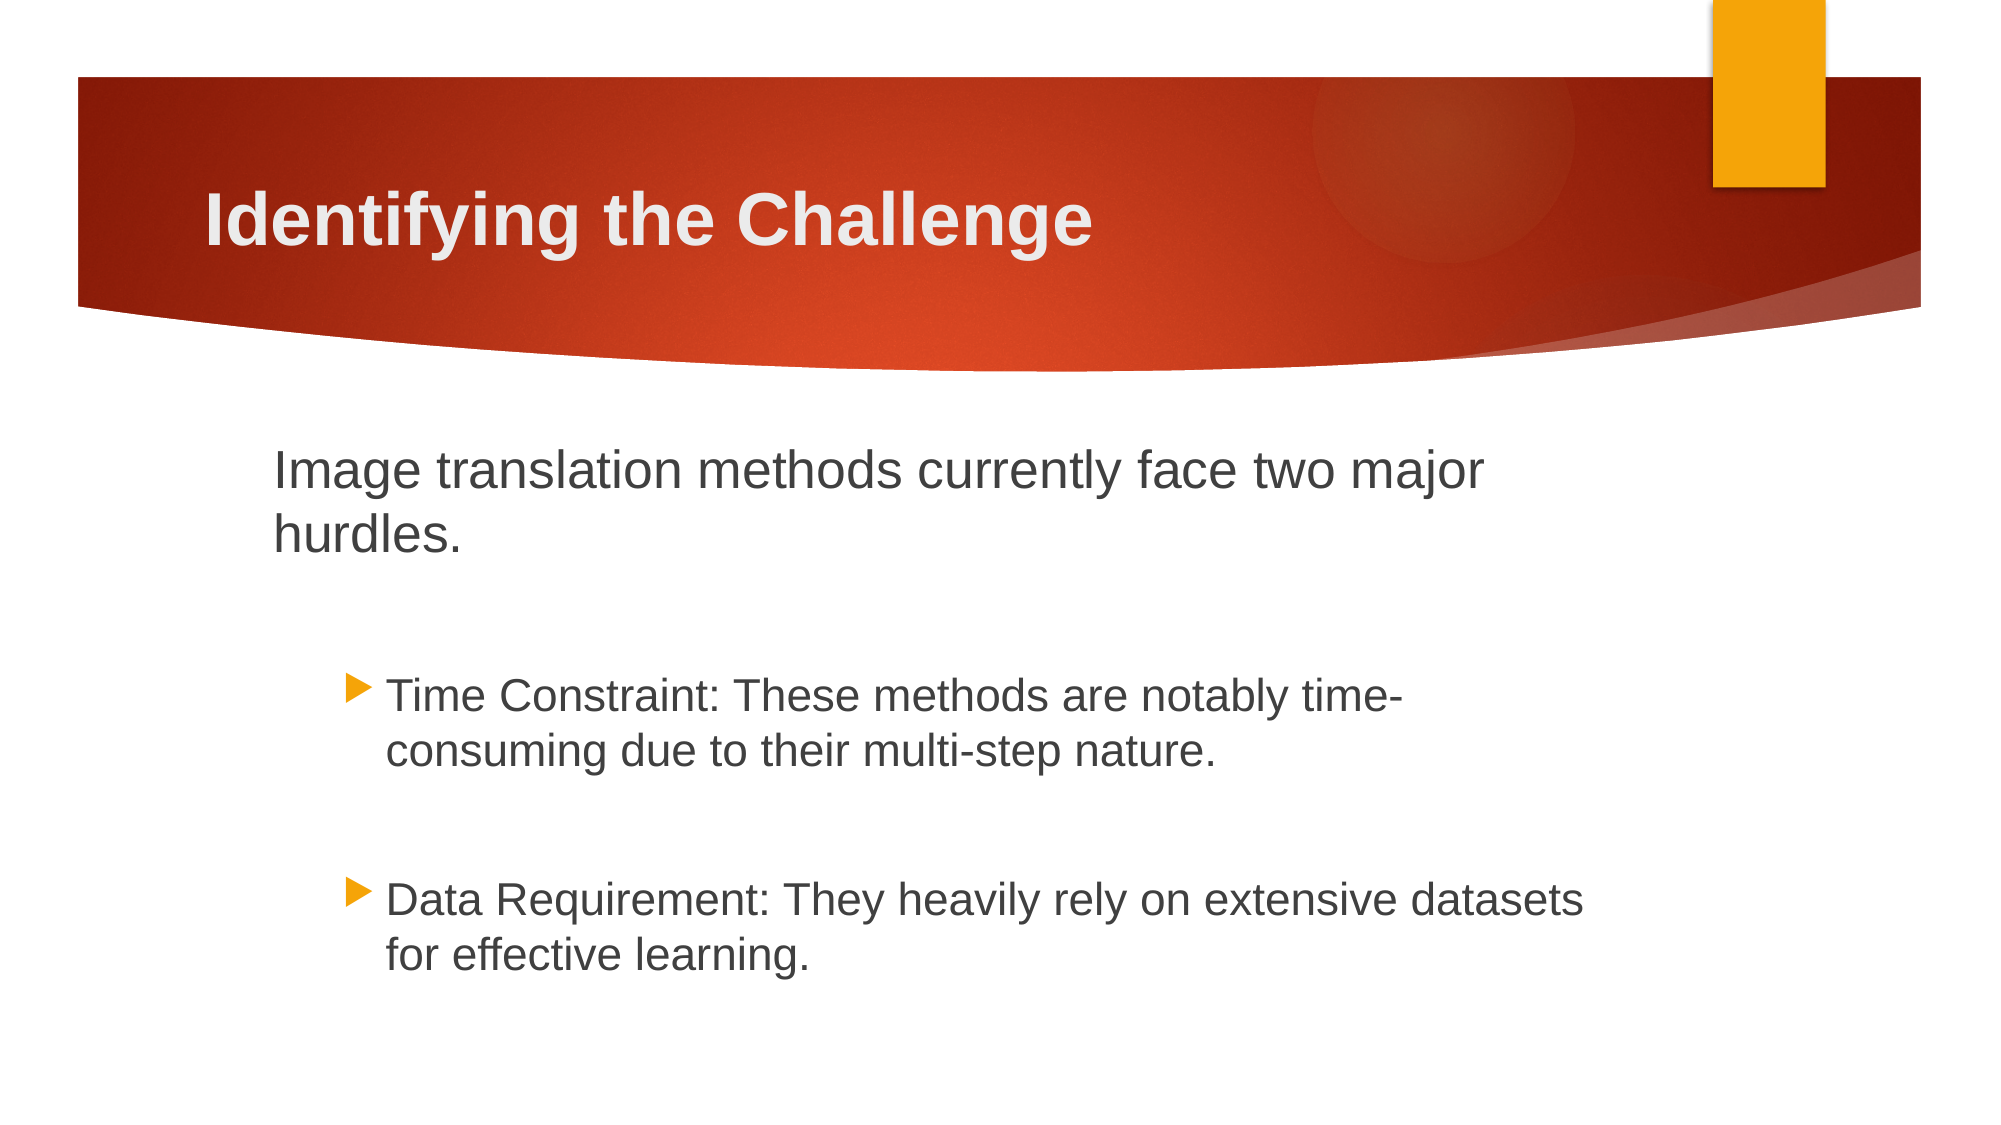

# Identifying the Challenge
Image translation methods currently face two major hurdles.

Time Constraint: These methods are notably time-consuming due to their multi-step nature.

Data Requirement: They heavily rely on extensive datasets for effective learning.